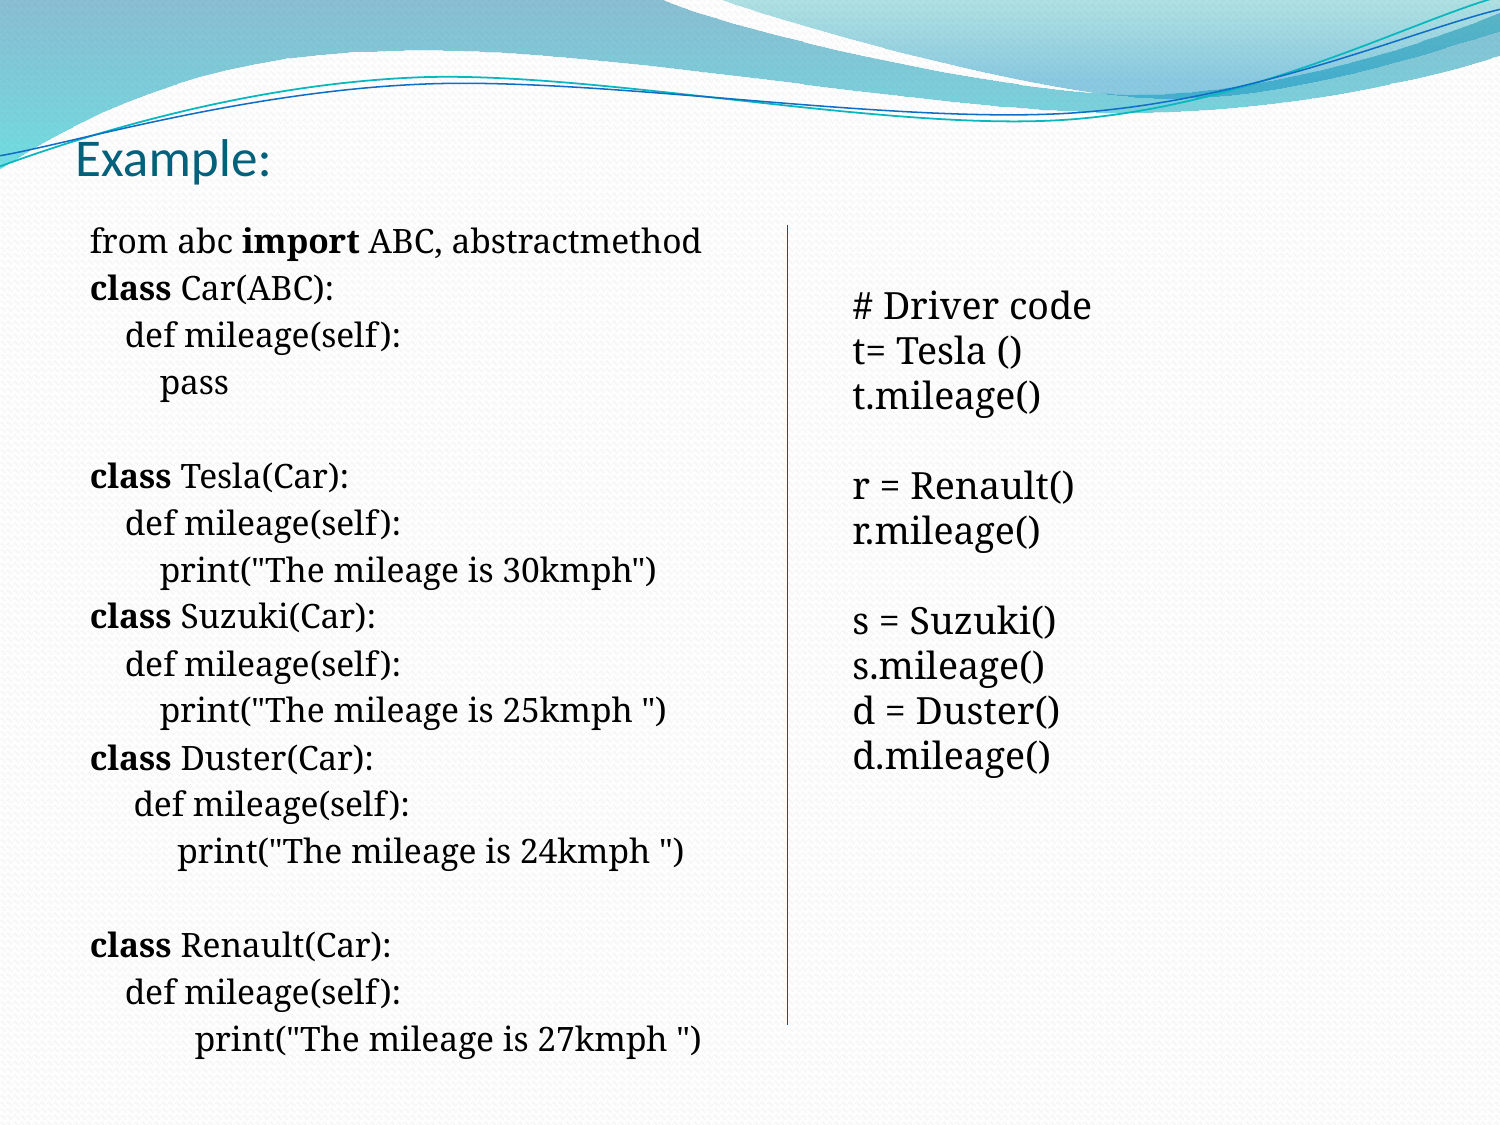

# Example:
from abc import ABC, abstractmethod
class Car(ABC):
    def mileage(self):
        pass

class Tesla(Car):
    def mileage(self):
        print("The mileage is 30kmph")
class Suzuki(Car):
    def mileage(self):
        print("The mileage is 25kmph ")
class Duster(Car):
     def mileage(self):
          print("The mileage is 24kmph ")

class Renault(Car):
    def mileage(self):
            print("The mileage is 27kmph ")

# Driver code
t= Tesla ()
t.mileage()

r = Renault()
r.mileage()

s = Suzuki()
s.mileage()
d = Duster()
d.mileage()